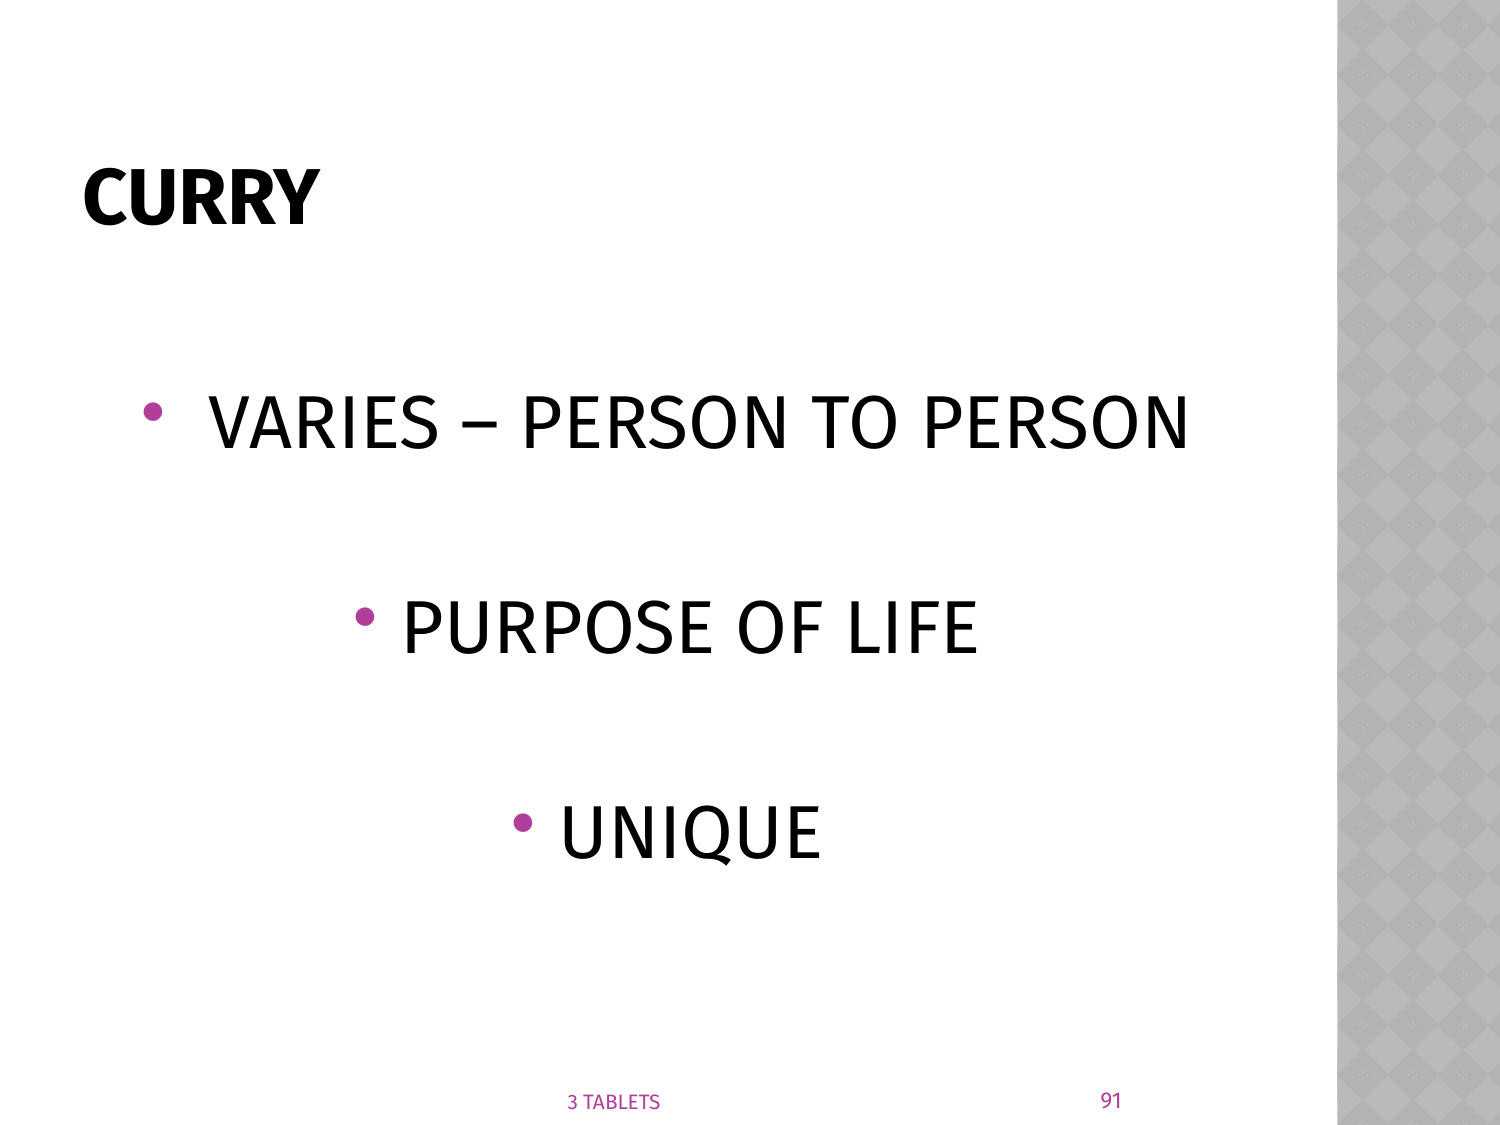

# CURRY

 VARIES – PERSON TO PERSON

PURPOSE OF LIFE

UNIQUE
91
3 TABLETS